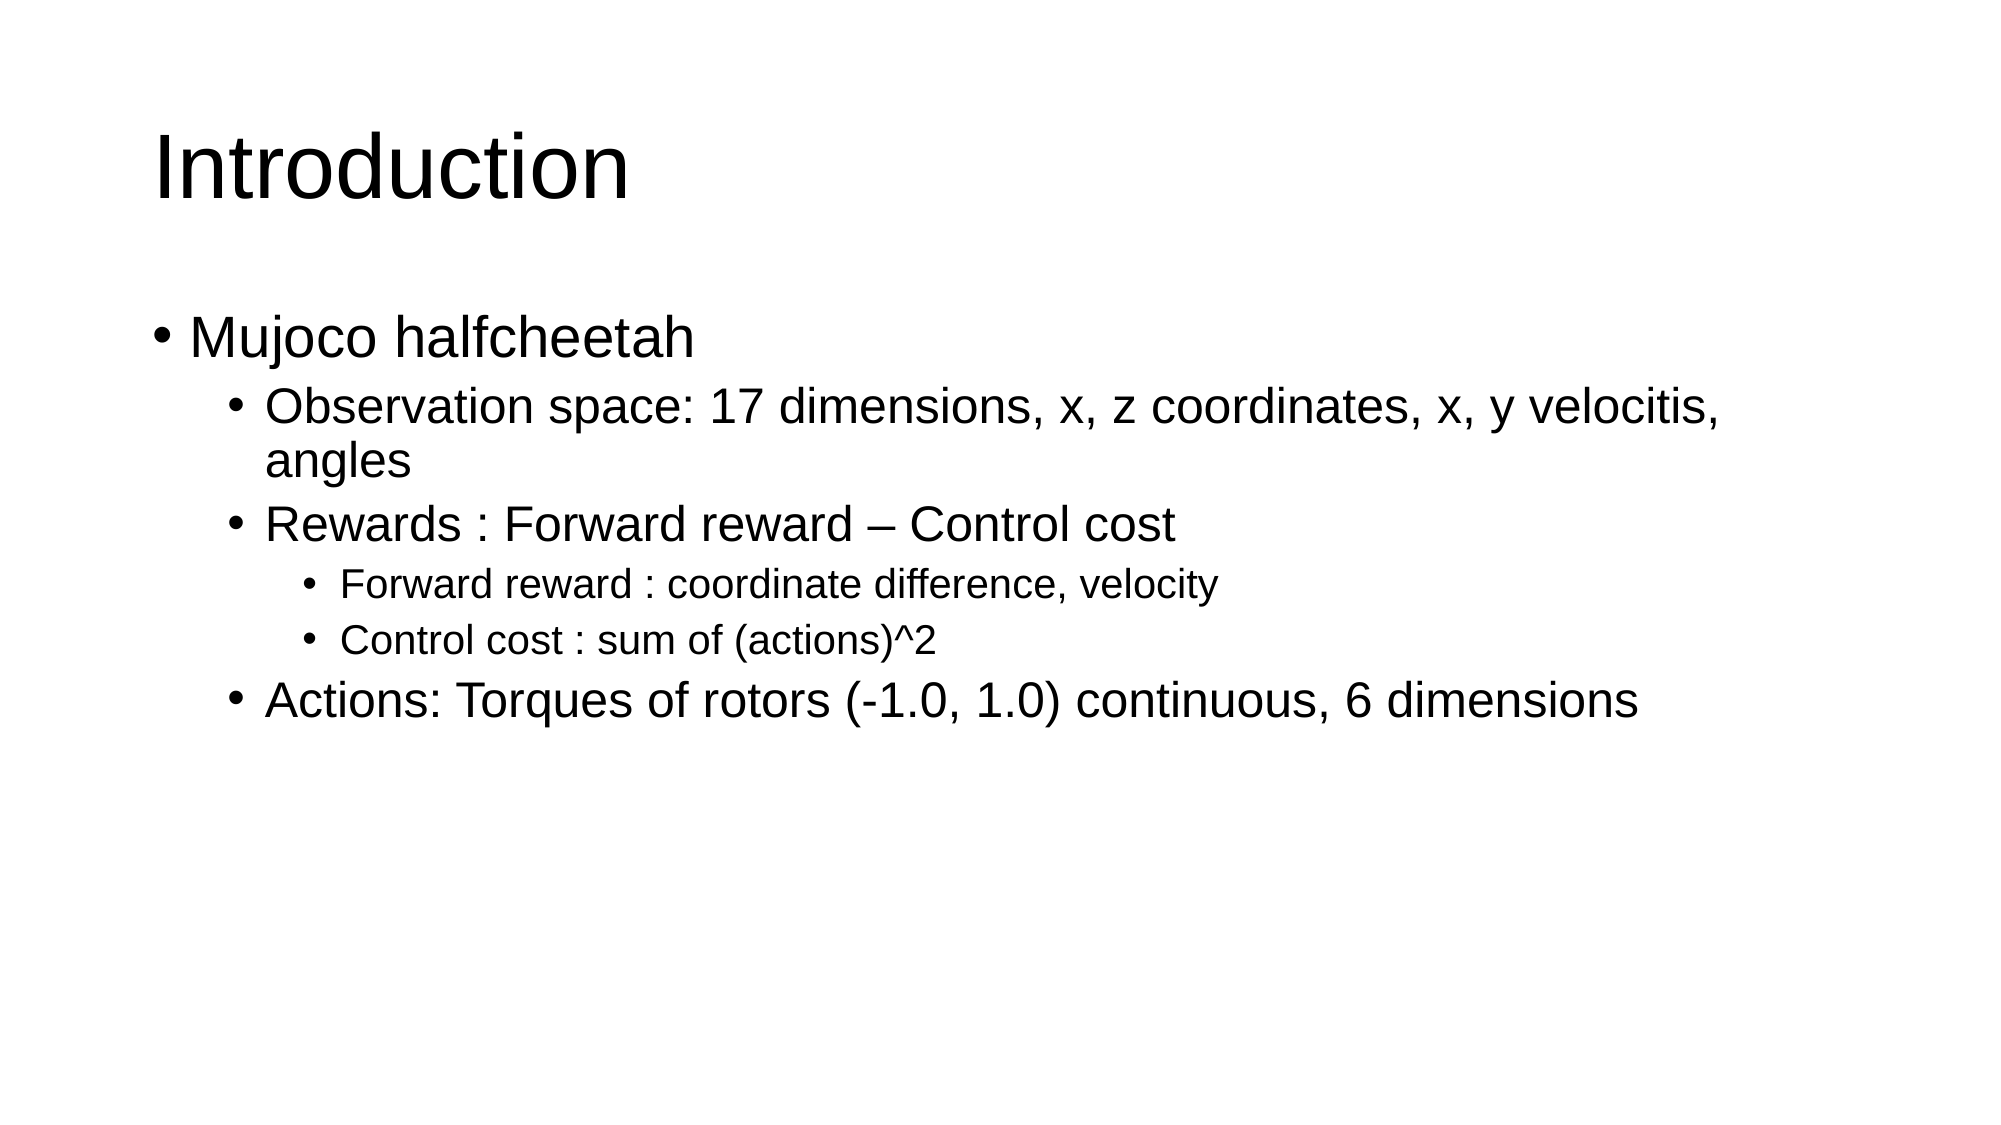

# Introduction
Mujoco halfcheetah
Observation space: 17 dimensions, x, z coordinates, x, y velocitis, angles
Rewards : Forward reward – Control cost
Forward reward : coordinate difference, velocity
Control cost : sum of (actions)^2
Actions: Torques of rotors (-1.0, 1.0) continuous, 6 dimensions